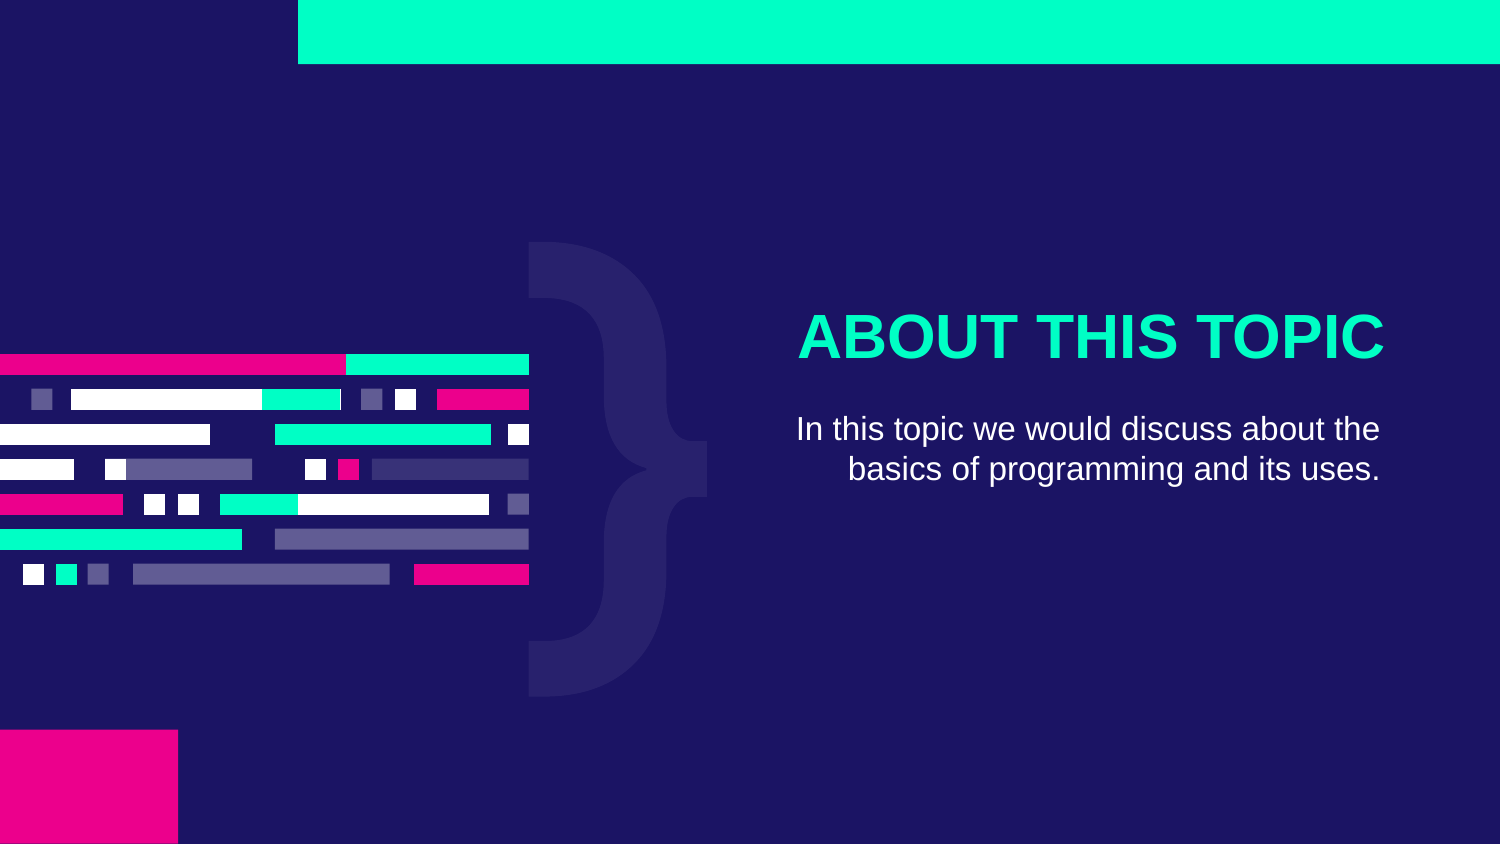

# ABOUT THIS TOPIC
In this topic we would discuss about the basics of programming and its uses.